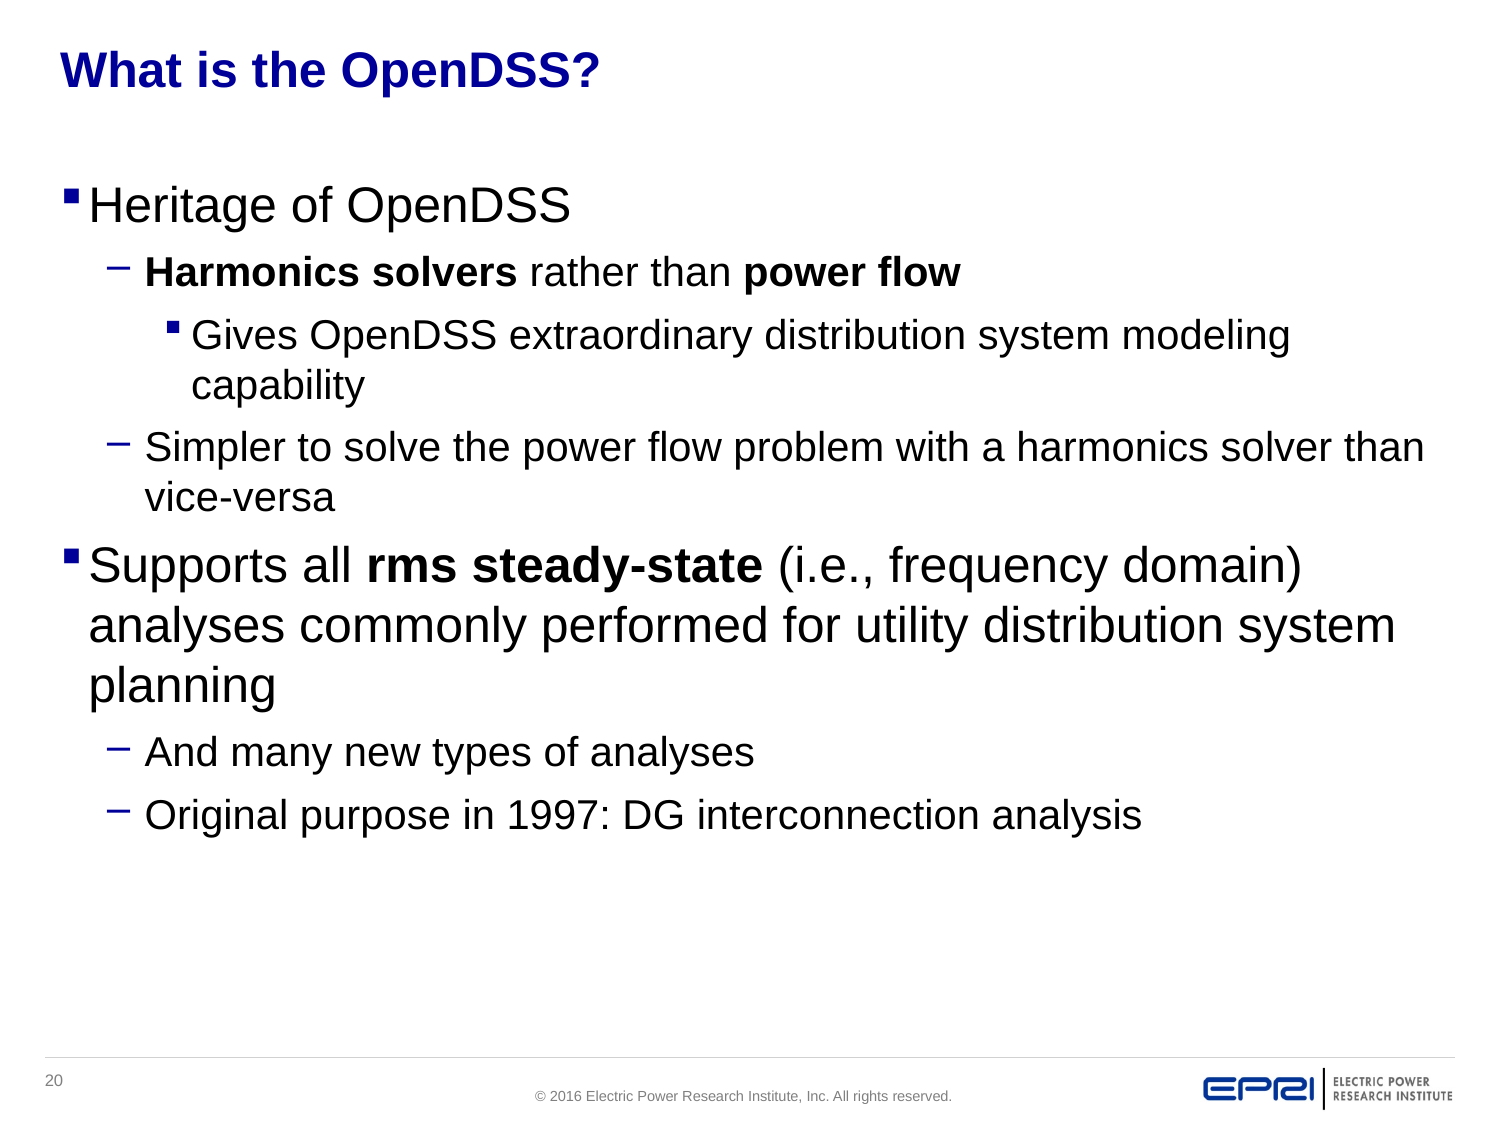

# What is the OpenDSS?
Heritage of OpenDSS
Harmonics solvers rather than power flow
Gives OpenDSS extraordinary distribution system modeling capability
Simpler to solve the power flow problem with a harmonics solver than vice-versa
Supports all rms steady-state (i.e., frequency domain) analyses commonly performed for utility distribution system planning
And many new types of analyses
Original purpose in 1997: DG interconnection analysis